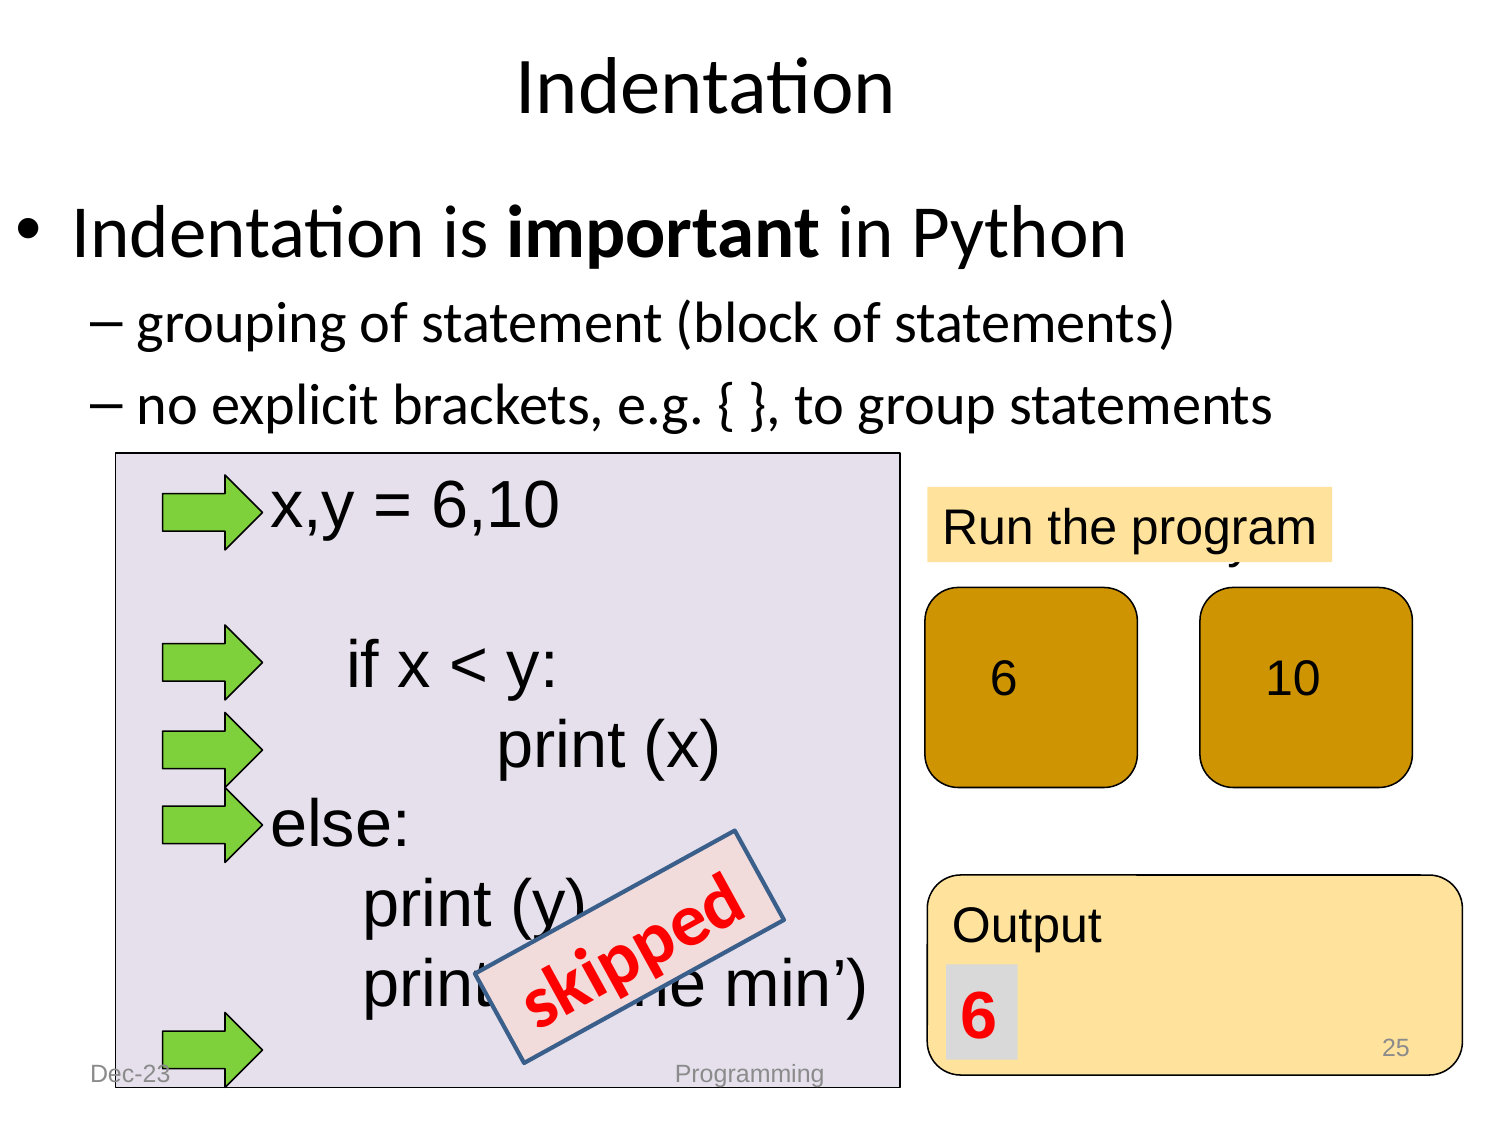

# Indentation
Indentation is important in Python
grouping of statement (block of statements)
no explicit brackets, e.g. { }, to group statements
    x,y = 6,10

	if x < y:
	 	print (x)
    else:
         print (y)
         print (‘is the min’)

Run the program
x
y

6
10

Output
skipped
6

25
Dec-23
Programming